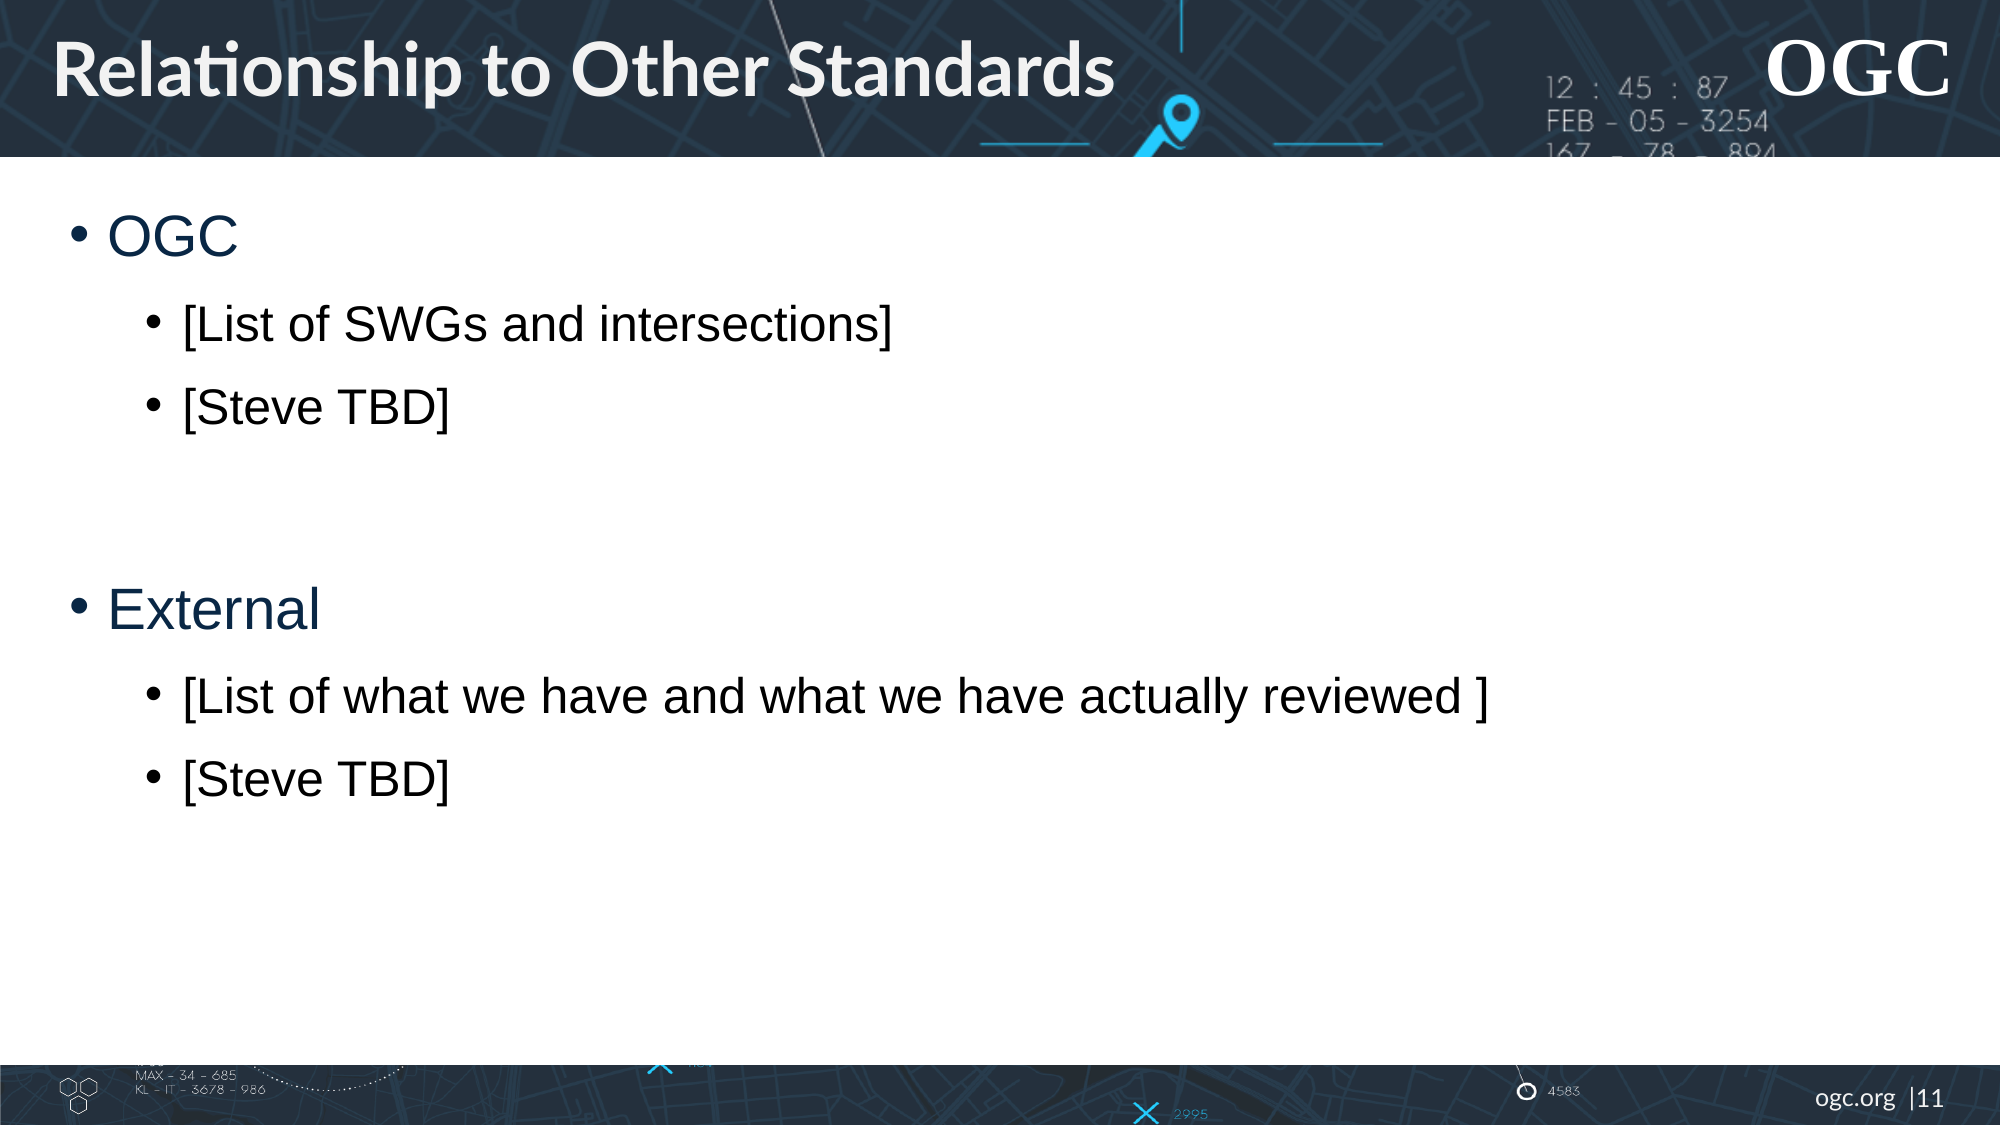

# Relationship to Other Standards
OGC
[List of SWGs and intersections]
[Steve TBD]

External
[List of what we have and what we have actually reviewed ]
[Steve TBD]
11